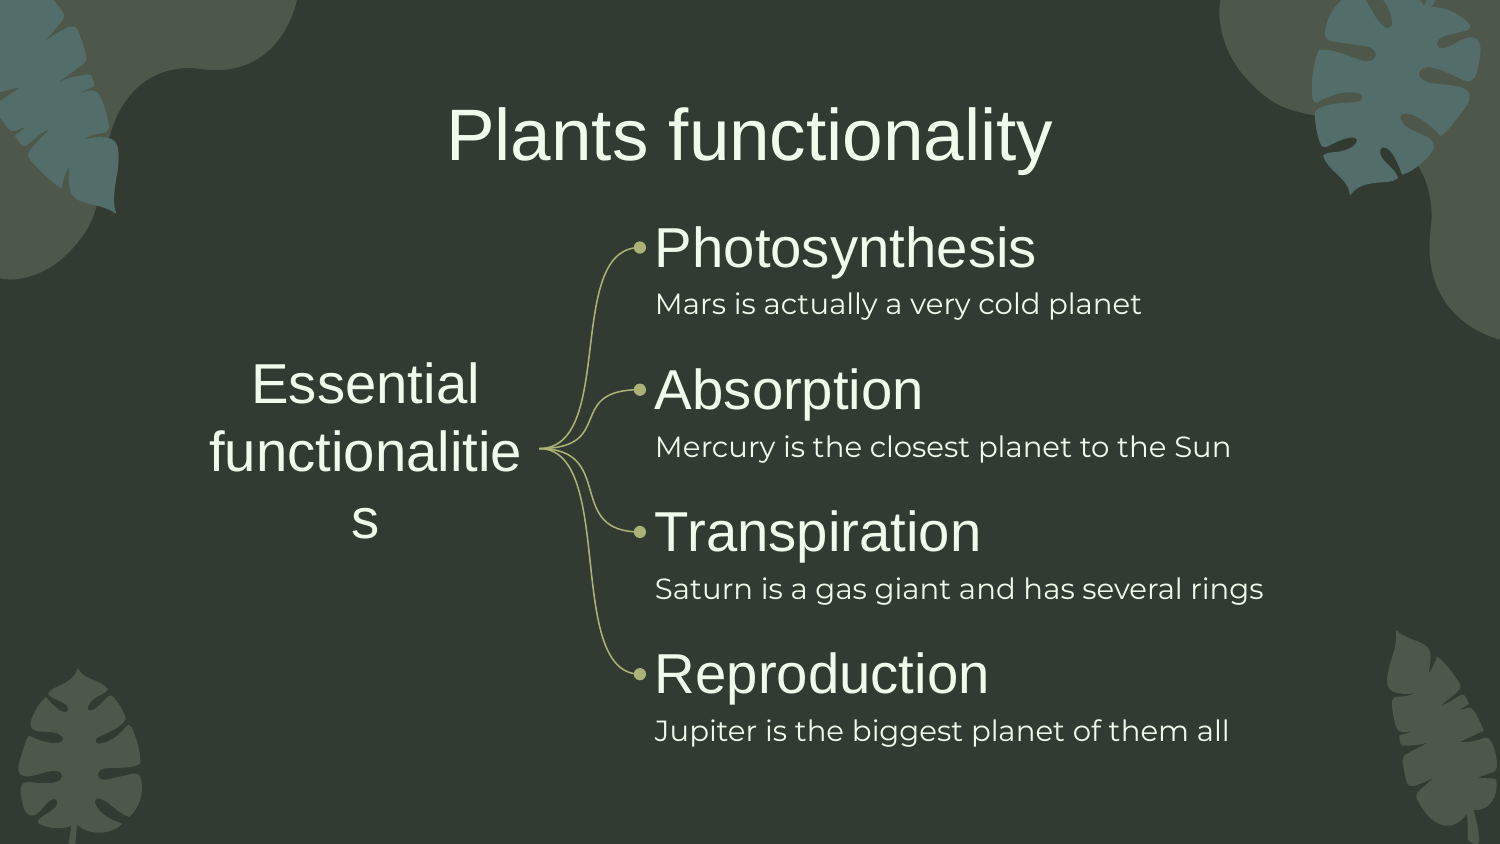

# Plants functionality
Photosynthesis
Mars is actually a very cold planet
Absorption
Essential functionalities
Mercury is the closest planet to the Sun
Transpiration
Saturn is a gas giant and has several rings
Reproduction
Jupiter is the biggest planet of them all